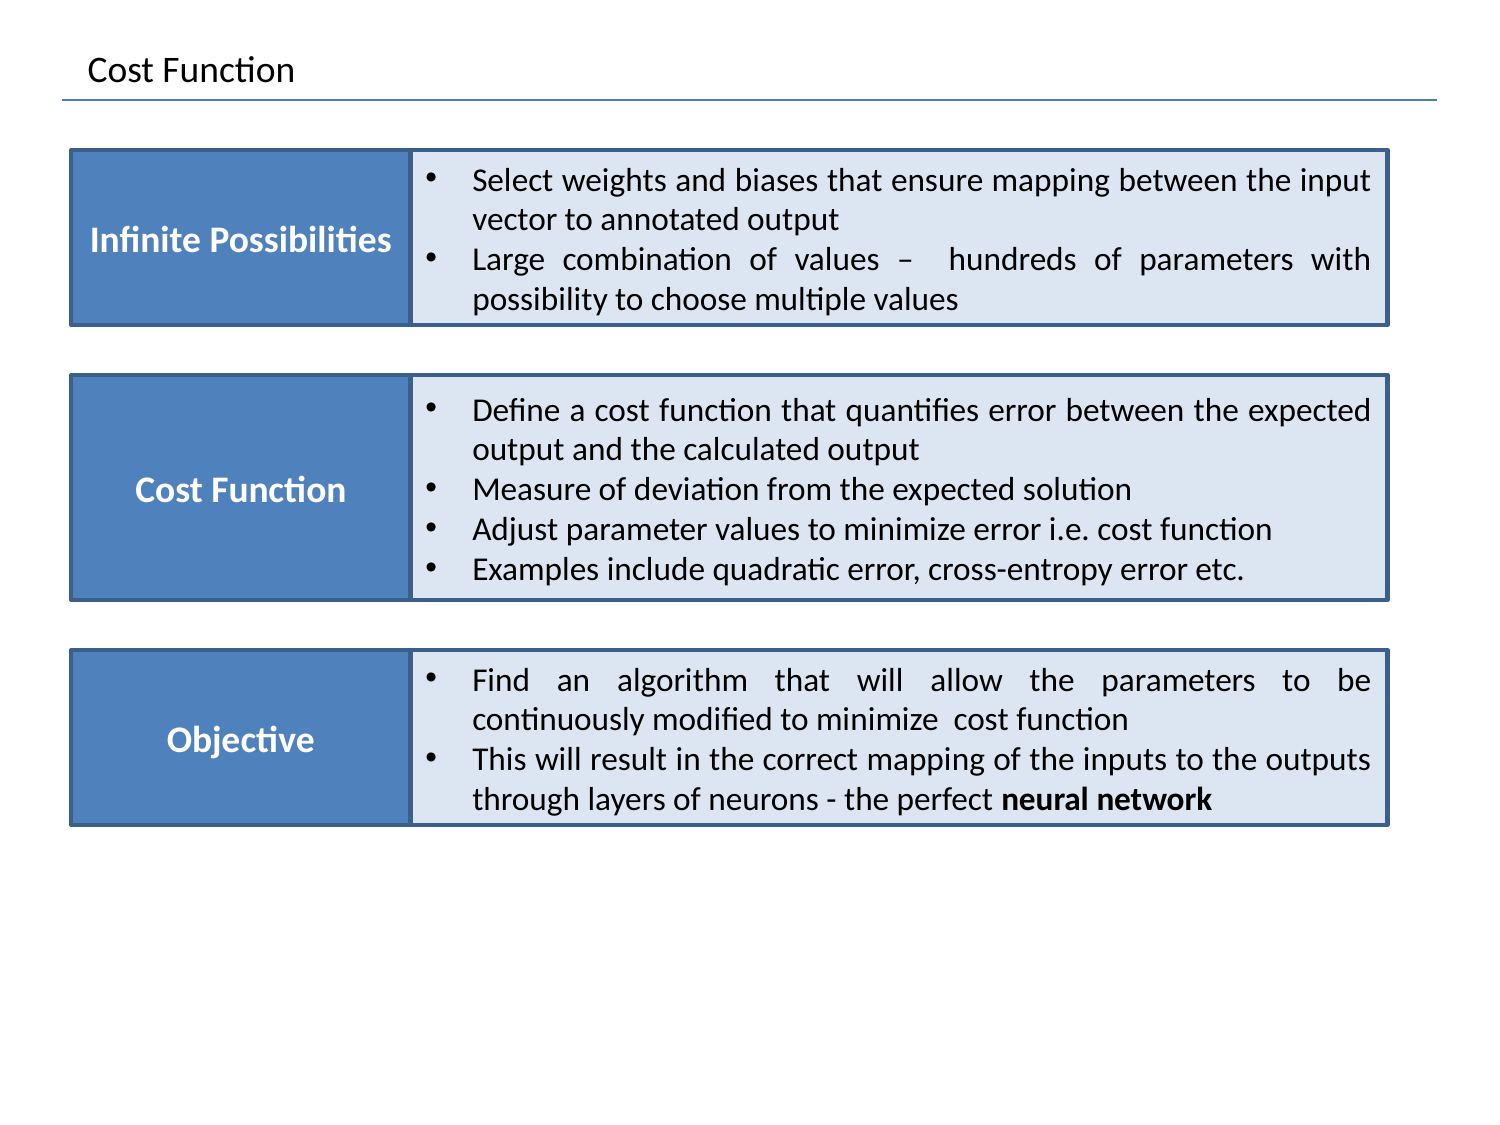

Cost Function
Infinite Possibilities
Select weights and biases that ensure mapping between the input vector to annotated output
Large combination of values –  hundreds of parameters with possibility to choose multiple values
Cost Function
Define a cost function that quantifies error between the expected output and the calculated output
Measure of deviation from the expected solution
Adjust parameter values to minimize error i.e. cost function
Examples include quadratic error, cross-entropy error etc.
Objective
Find an algorithm that will allow the parameters to be continuously modified to minimize  cost function
This will result in the correct mapping of the inputs to the outputs through layers of neurons - the perfect neural network